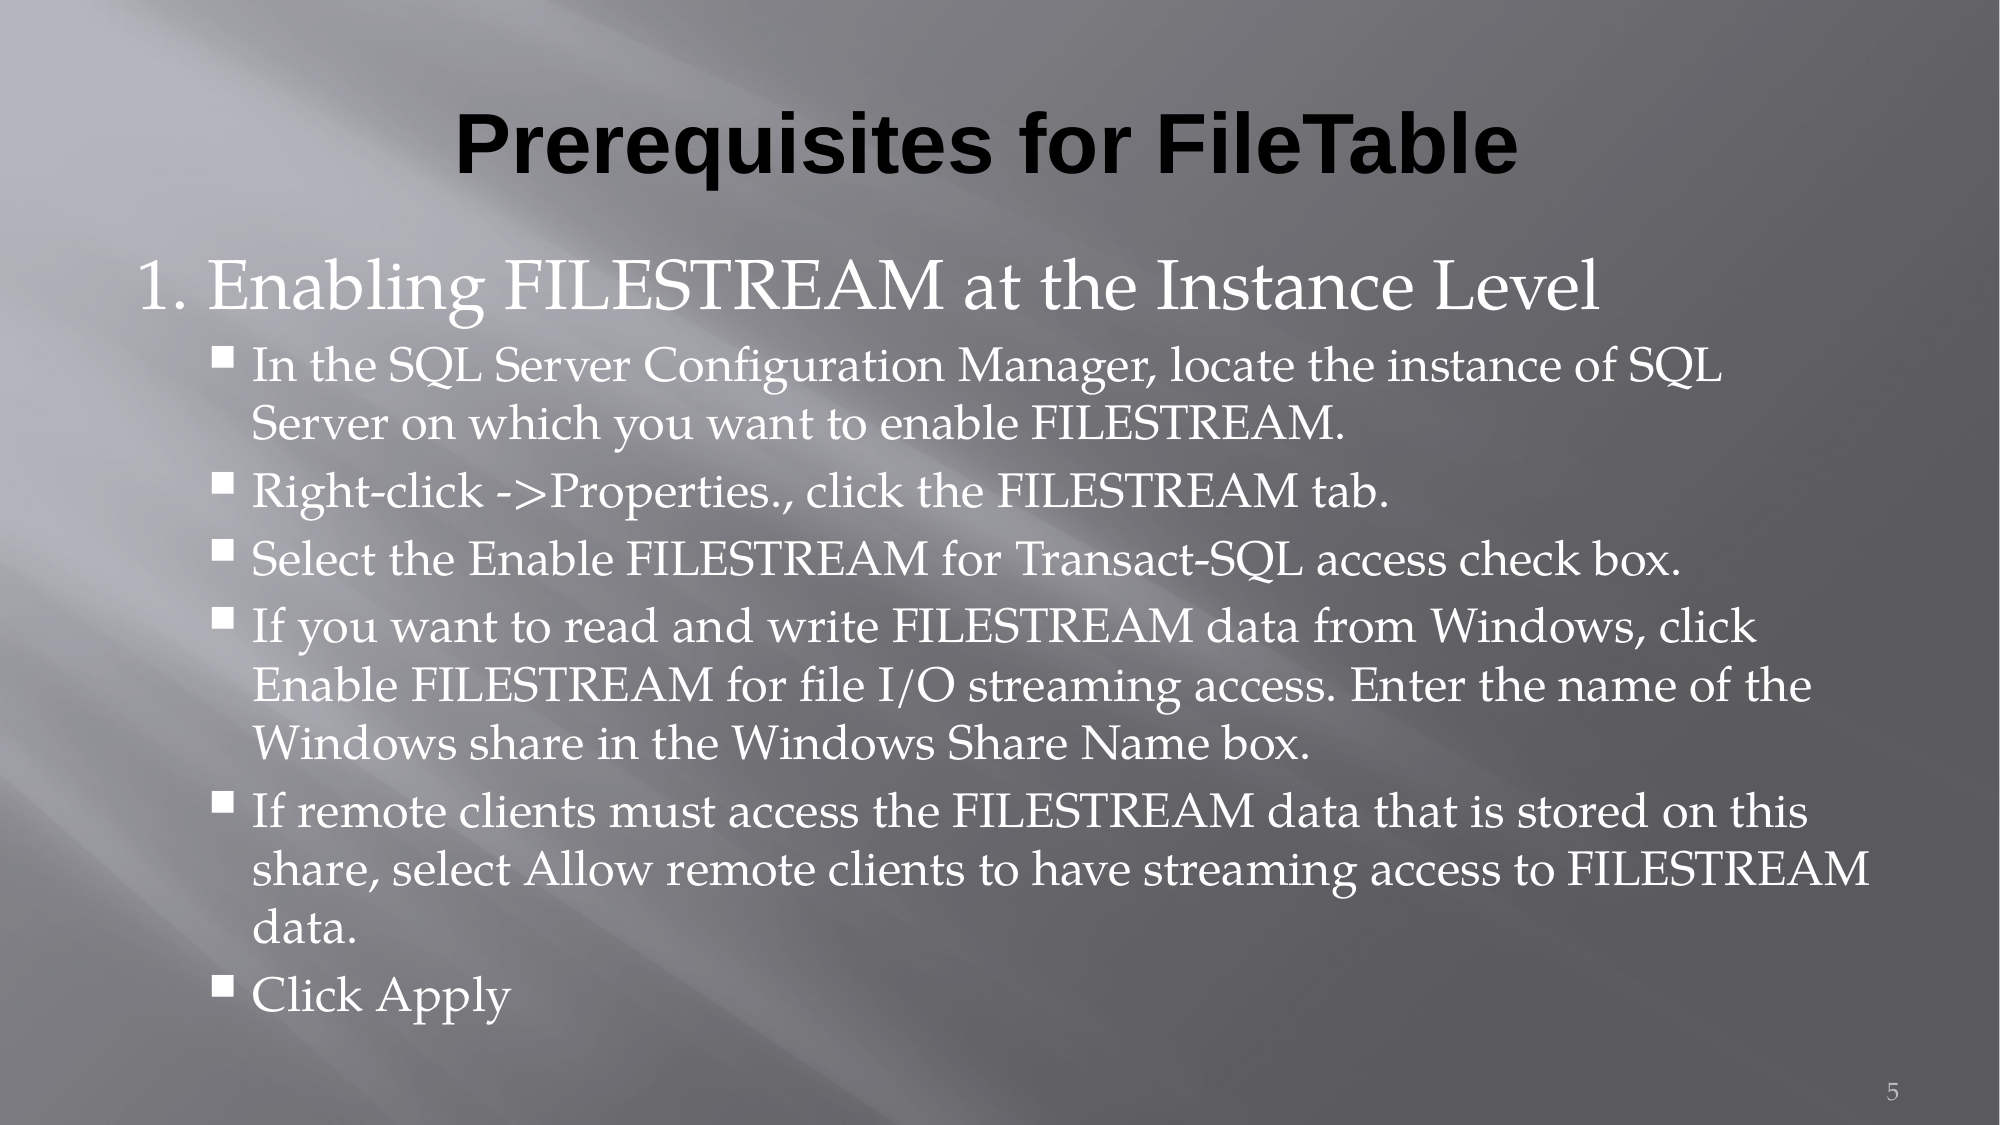

# Prerequisites for FileTable
1. Enabling FILESTREAM at the Instance Level
In the SQL Server Configuration Manager, locate the instance of SQL Server on which you want to enable FILESTREAM.
Right-click ->Properties., click the FILESTREAM tab.
Select the Enable FILESTREAM for Transact-SQL access check box.
If you want to read and write FILESTREAM data from Windows, click Enable FILESTREAM for file I/O streaming access. Enter the name of the Windows share in the Windows Share Name box.
If remote clients must access the FILESTREAM data that is stored on this share, select Allow remote clients to have streaming access to FILESTREAM data.
Click Apply

5